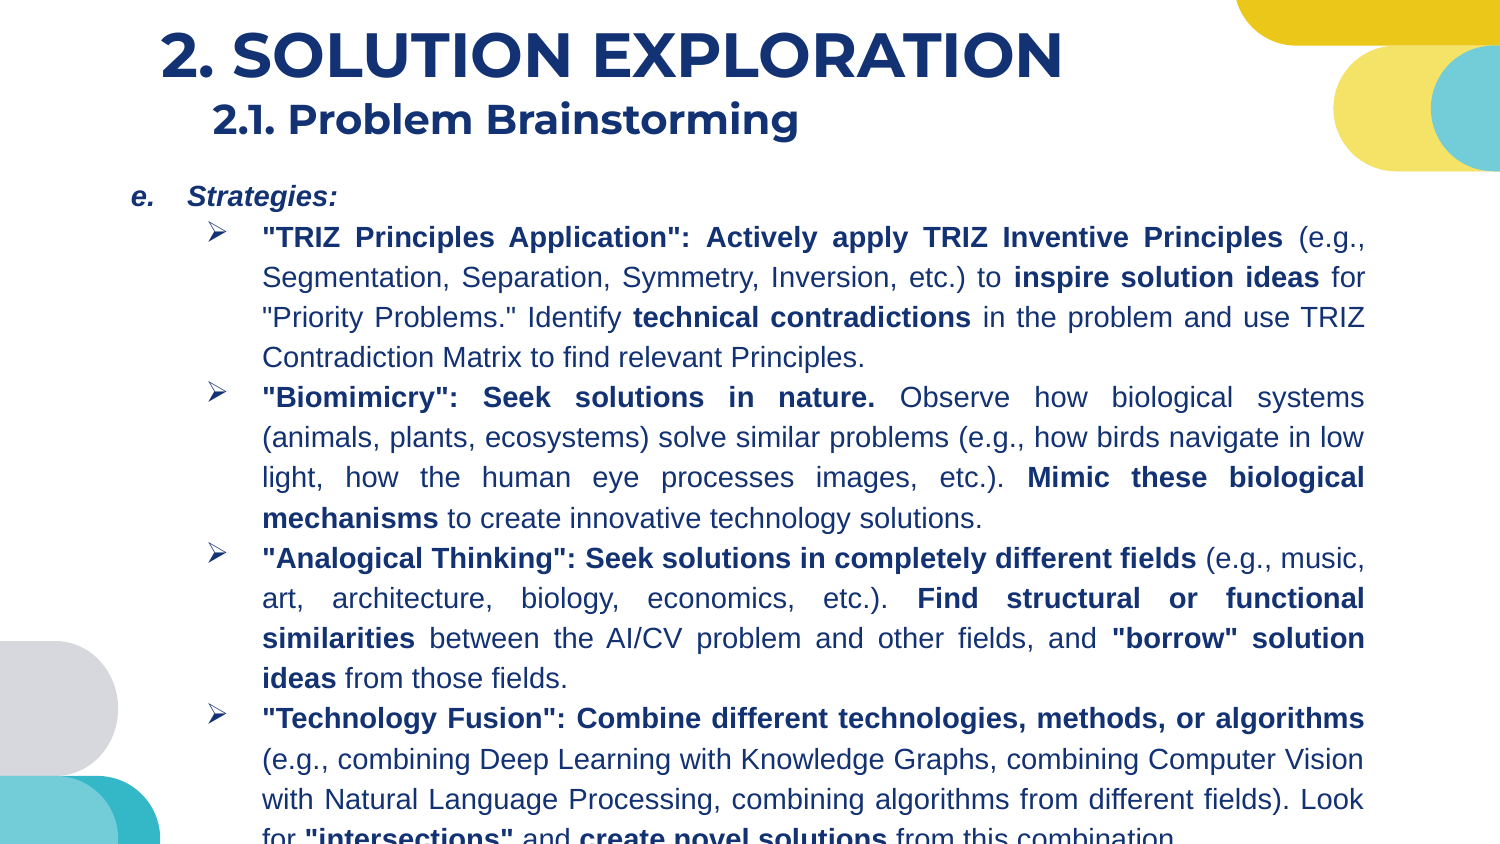

# 2. SOLUTION EXPLORATION
2.1. Problem Brainstorming
Strategies:
"TRIZ Principles Application": Actively apply TRIZ Inventive Principles (e.g., Segmentation, Separation, Symmetry, Inversion, etc.) to inspire solution ideas for "Priority Problems." Identify technical contradictions in the problem and use TRIZ Contradiction Matrix to find relevant Principles.
"Biomimicry": Seek solutions in nature. Observe how biological systems (animals, plants, ecosystems) solve similar problems (e.g., how birds navigate in low light, how the human eye processes images, etc.). Mimic these biological mechanisms to create innovative technology solutions.
"Analogical Thinking": Seek solutions in completely different fields (e.g., music, art, architecture, biology, economics, etc.). Find structural or functional similarities between the AI/CV problem and other fields, and "borrow" solution ideas from those fields.
"Technology Fusion": Combine different technologies, methods, or algorithms (e.g., combining Deep Learning with Knowledge Graphs, combining Computer Vision with Natural Language Processing, combining algorithms from different fields). Look for "intersections" and create novel solutions from this combination.
"Scenario Planning": Develop different scenarios about the future of technology, markets, or user needs. Brainstorm solutions for the "Priority Problem" in each different scenario. This approach helps create flexible and adaptable solutions.
…